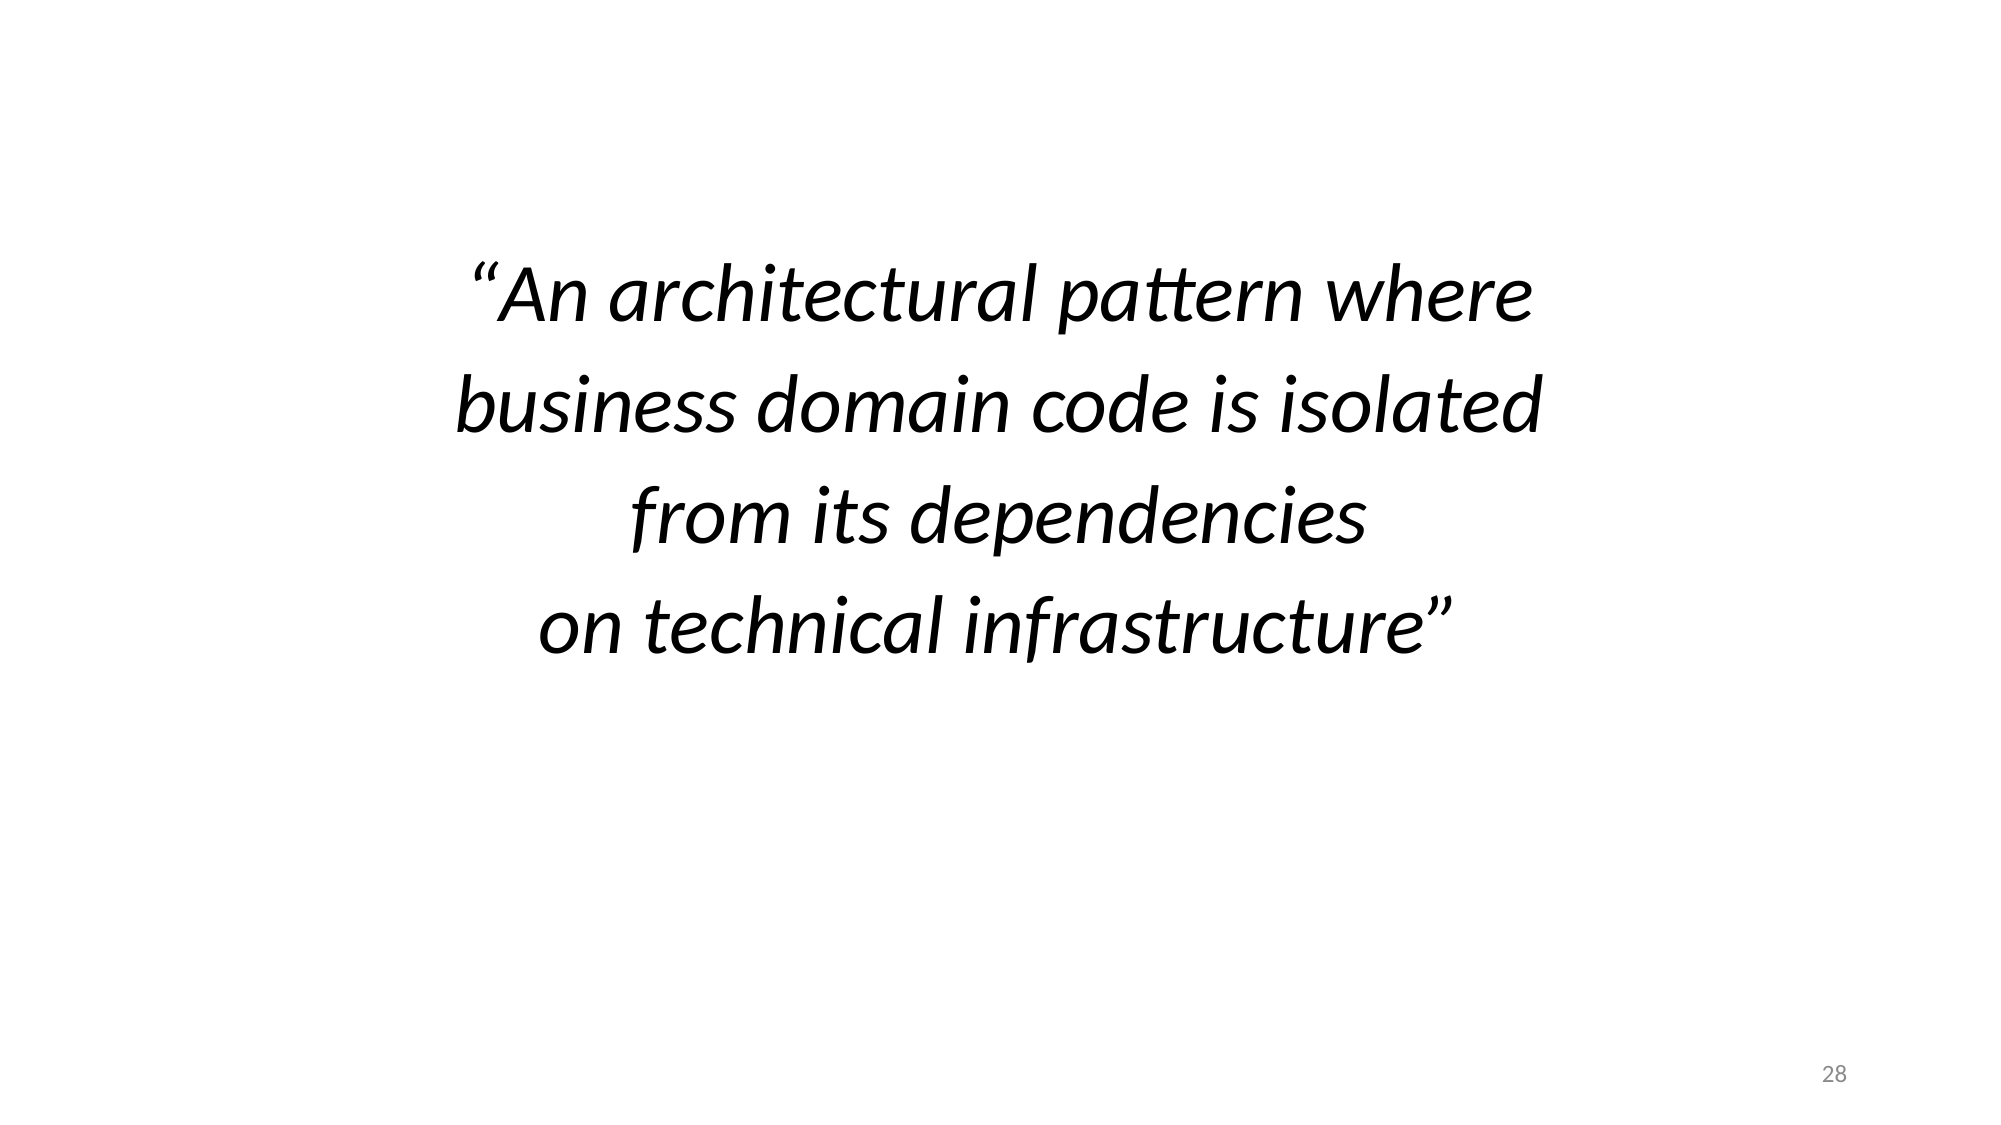

“An architectural pattern where
business domain code is isolated
from its dependencies
on technical infrastructure”
28